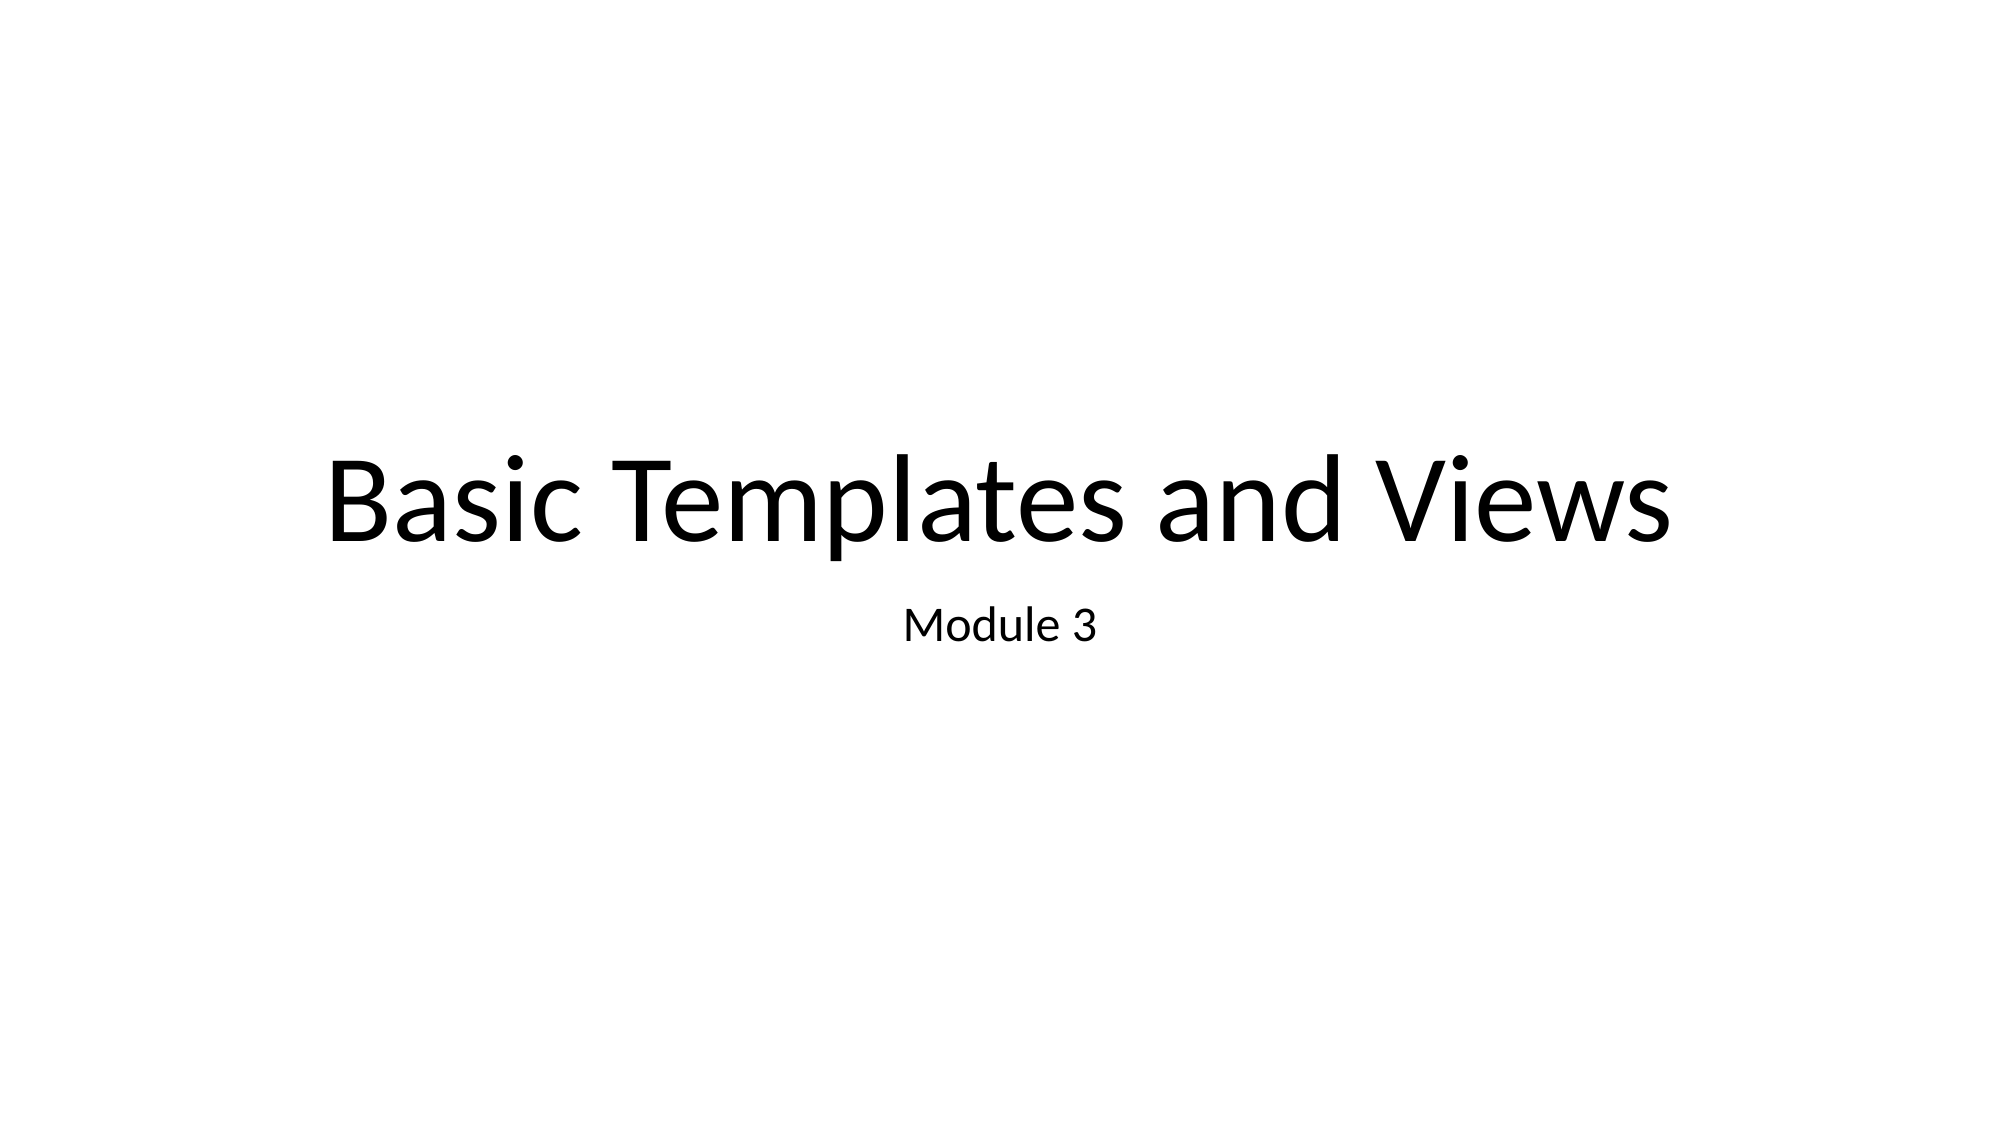

# Basic Templates and Views
Module 3